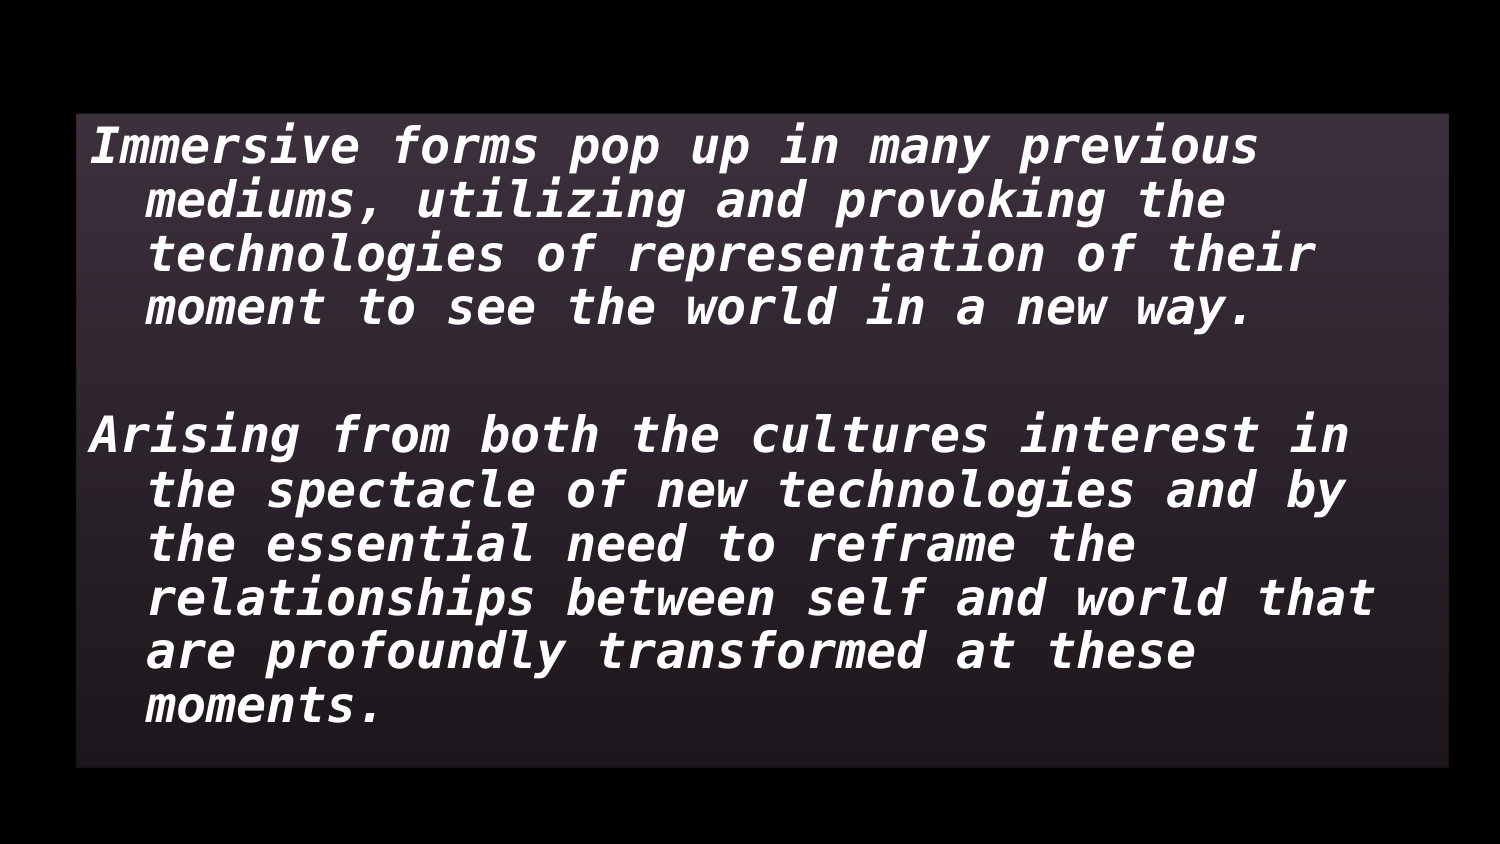

Immersive forms pop up in many previous mediums, utilizing and provoking the technologies of representation of their moment to see the world in a new way.

Arising from both the cultures interest in the spectacle of new technologies and by the essential need to reframe the relationships between self and world that are profoundly transformed at these moments.